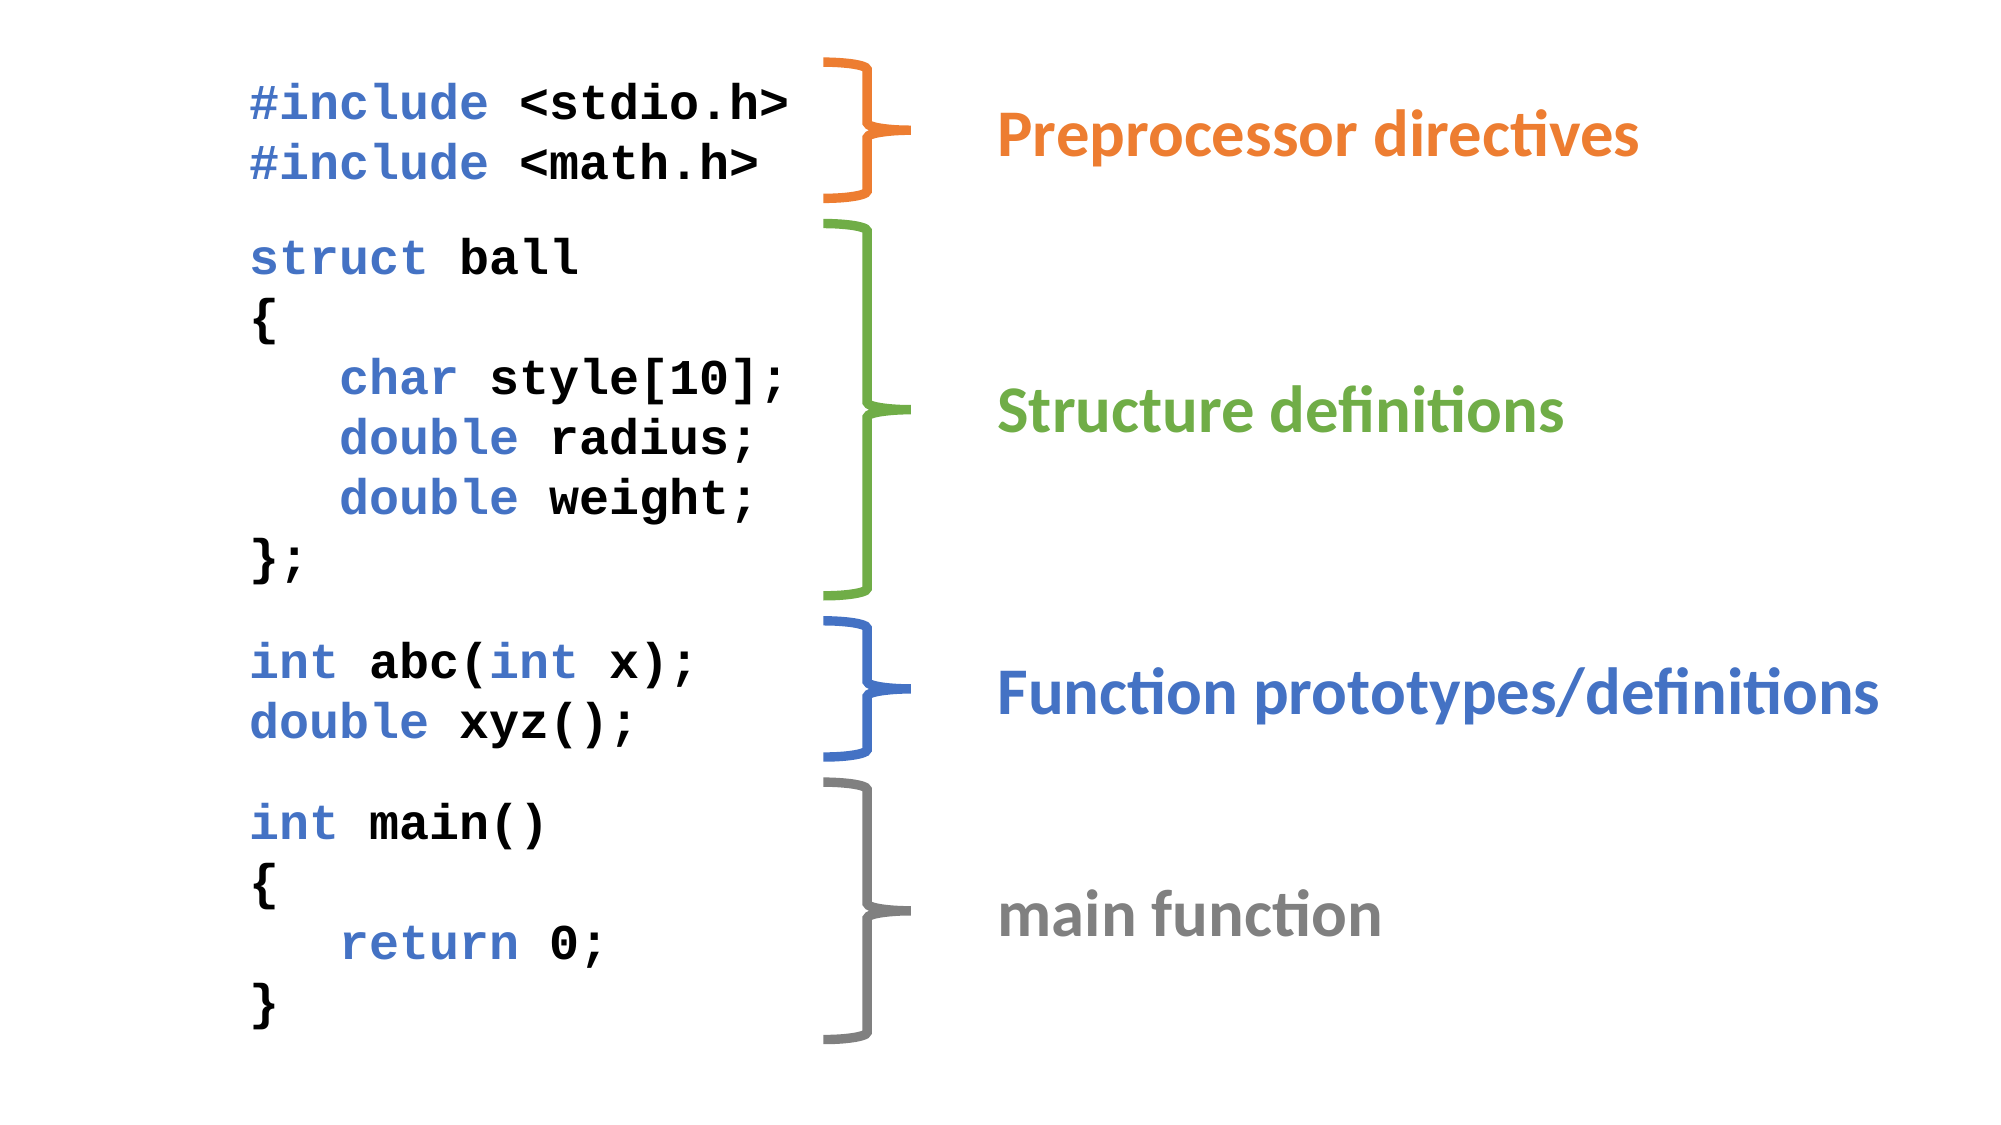

#include <stdio.h>
#include <math.h>

Preprocessor directives
struct ball
{
   char style[10];
   double radius;
   double weight;
};

Structure definitions
int abc(int x);
double xyz();

Function prototypes/definitions
int main()
{
   return 0;
}

main function